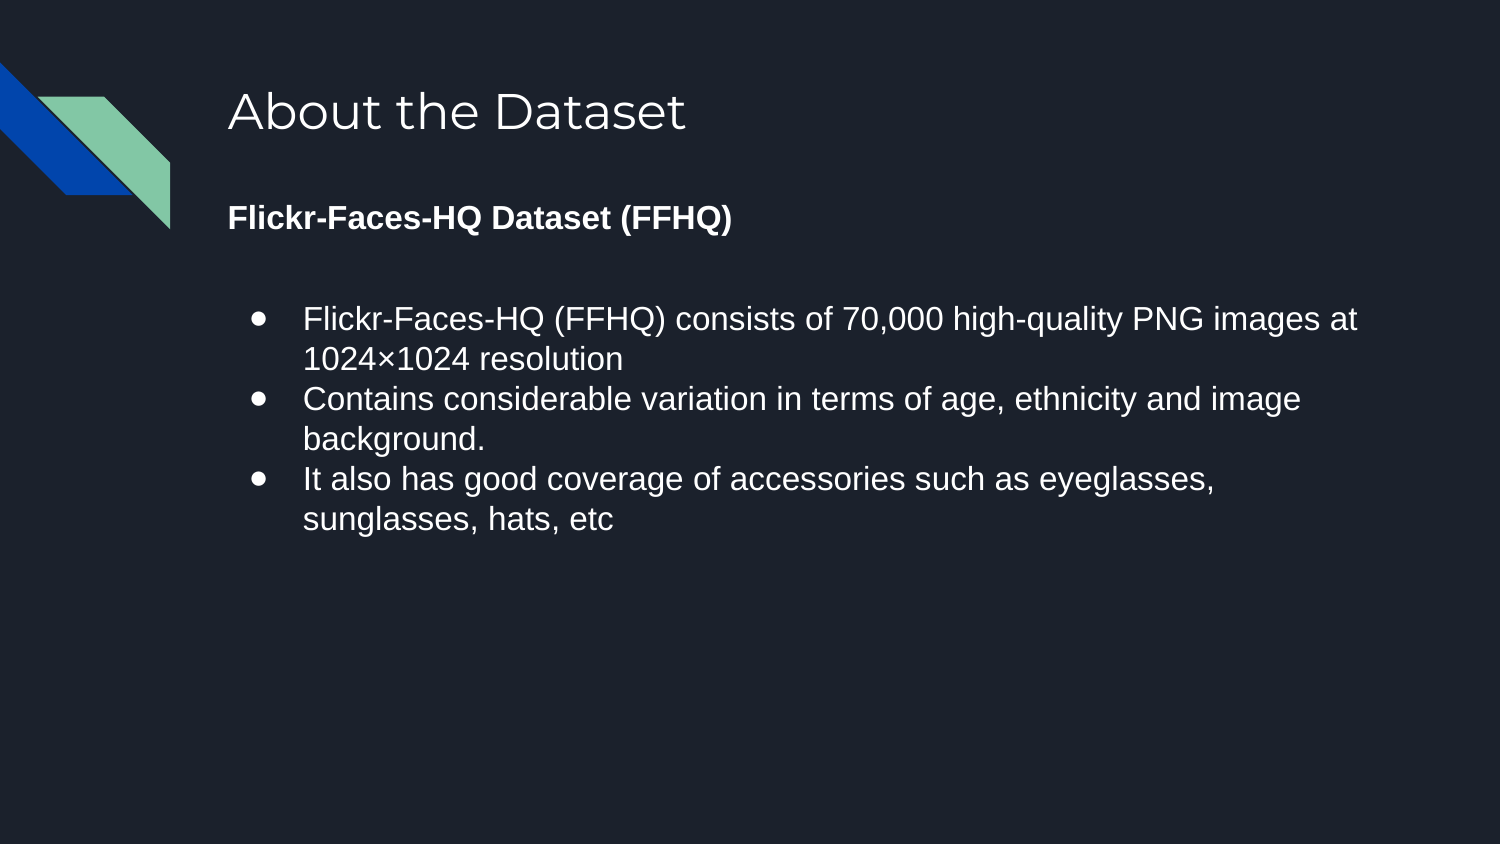

# About the Dataset
Flickr-Faces-HQ Dataset (FFHQ)
Flickr-Faces-HQ (FFHQ) consists of 70,000 high-quality PNG images at 1024×1024 resolution
Contains considerable variation in terms of age, ethnicity and image background.
It also has good coverage of accessories such as eyeglasses, sunglasses, hats, etc